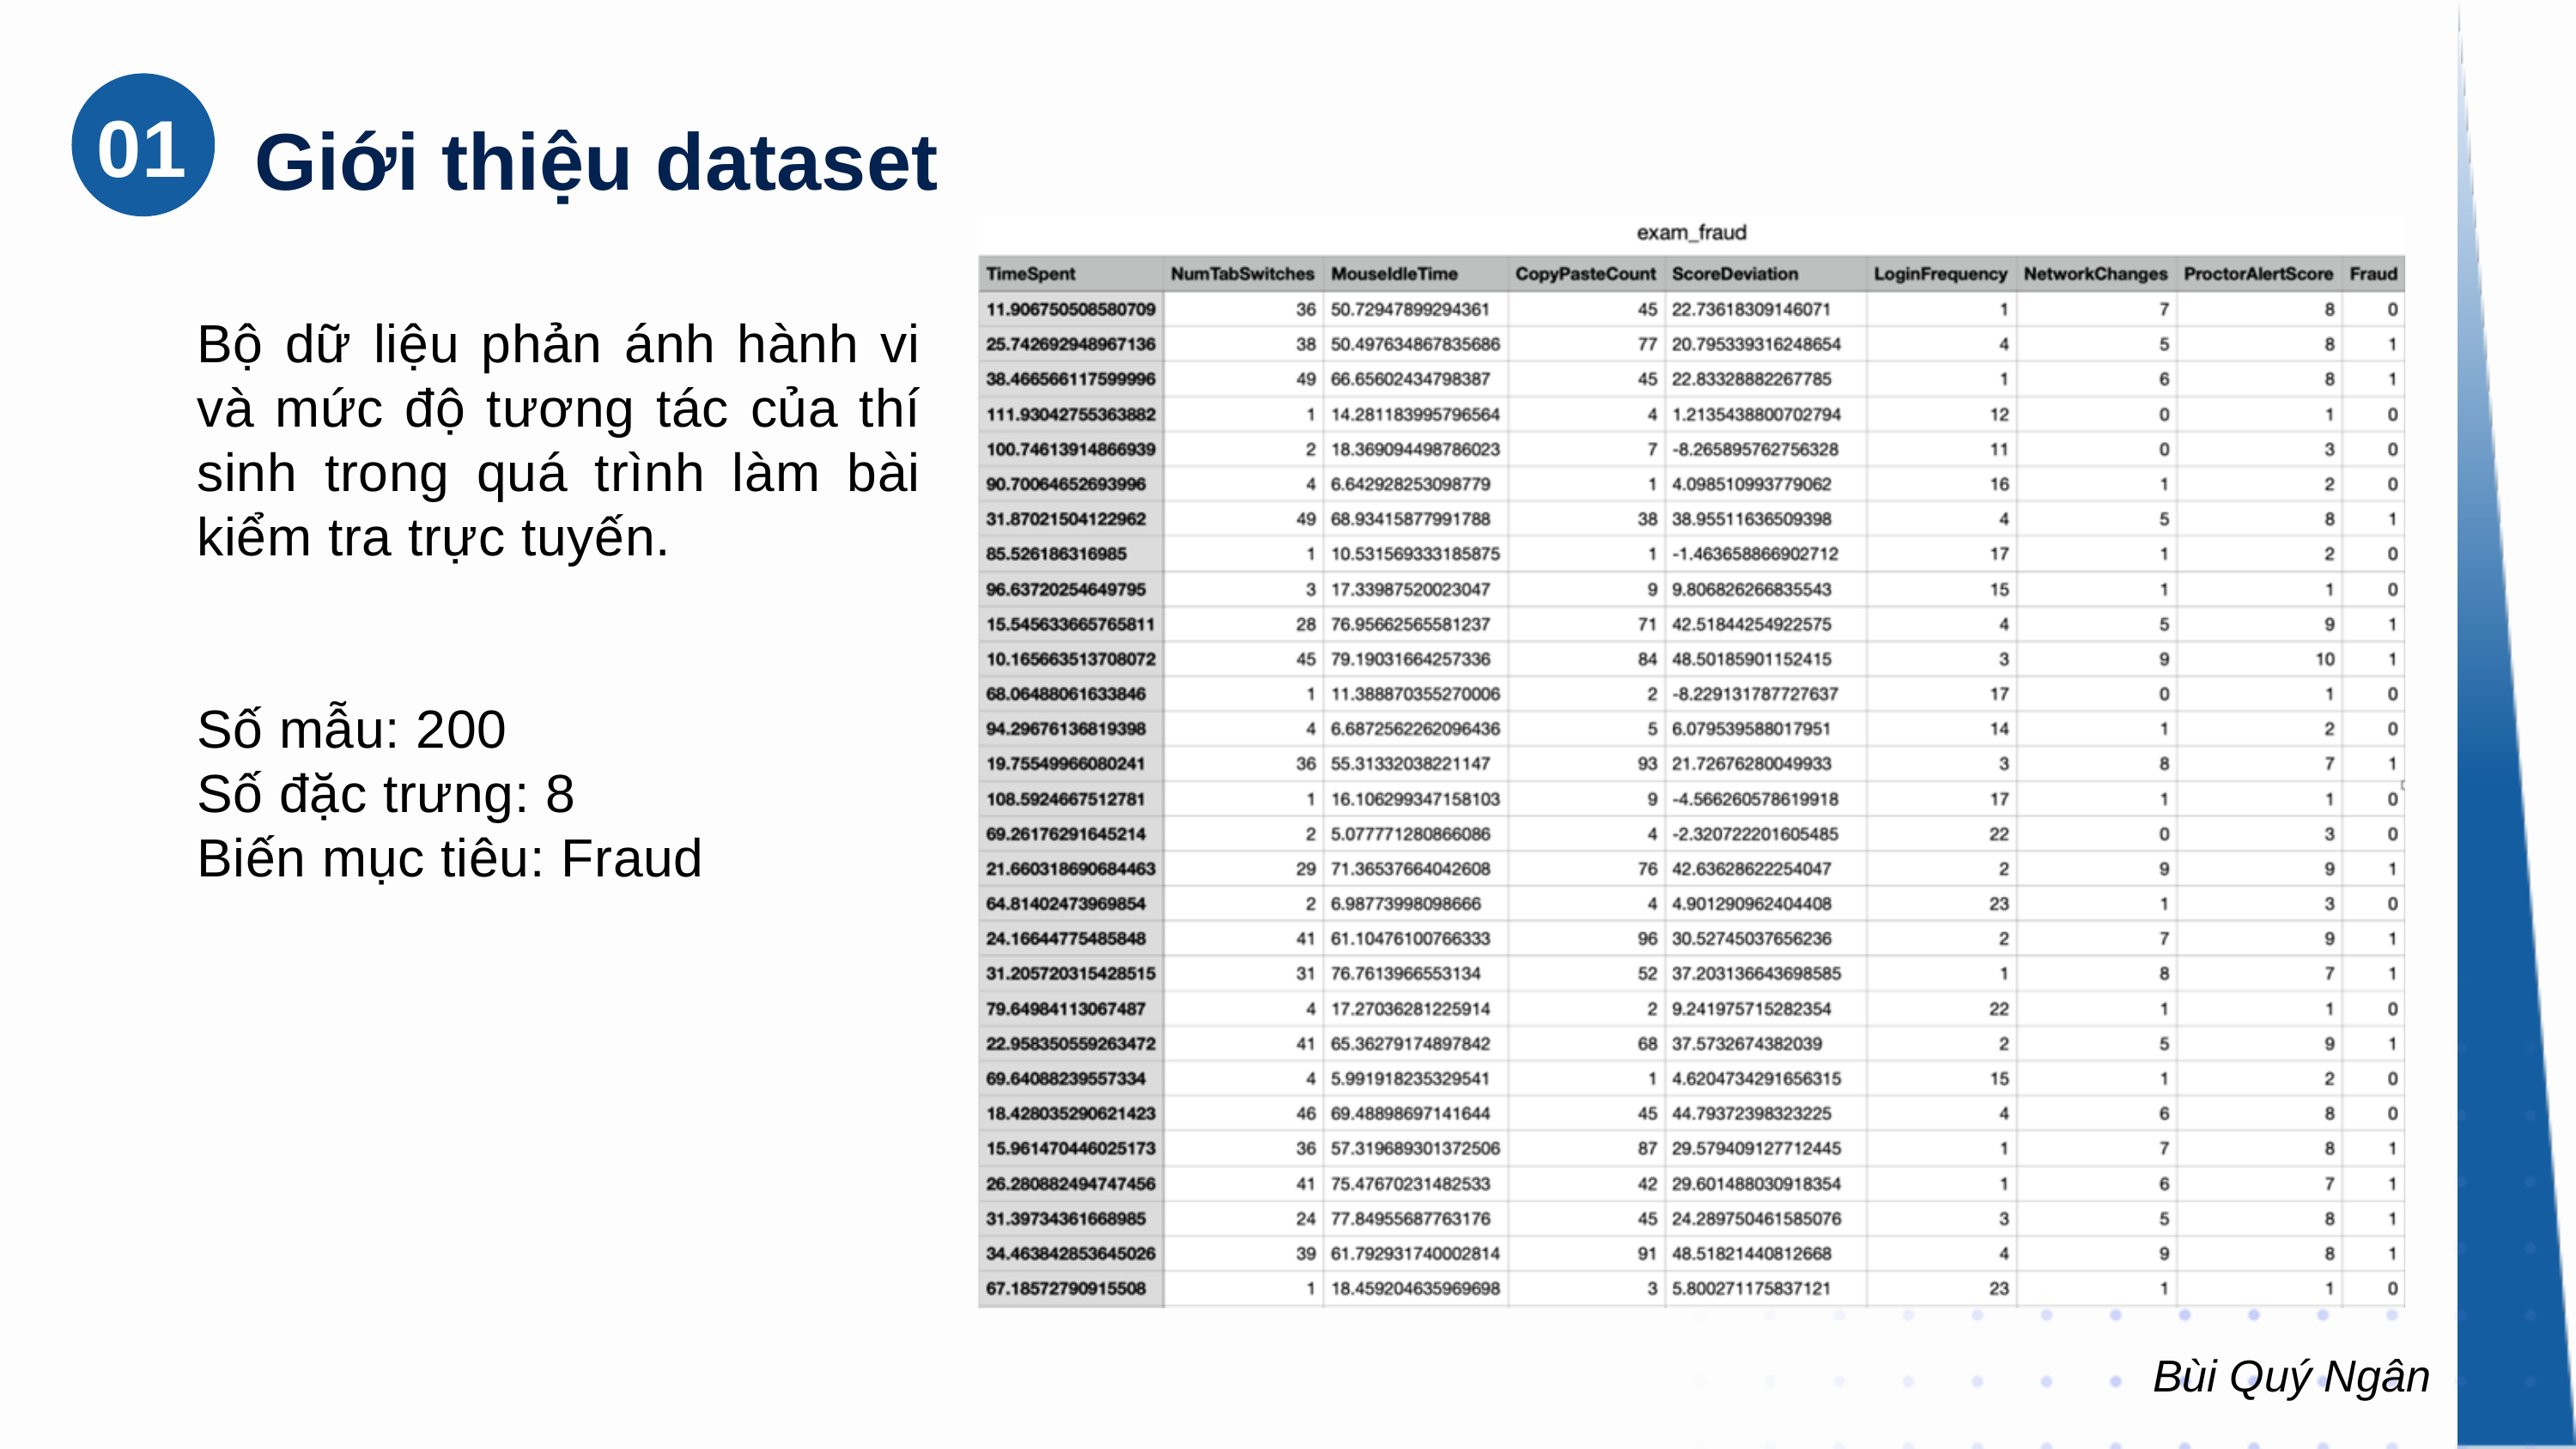

01
Giới thiệu dataset

Bộ dữ liệu phản ánh hành vi và mức độ tương tác của thí sinh trong quá trình làm bài kiểm tra trực tuyến.
Số mẫu: 200
Số đặc trưng: 8
Biến mục tiêu: Fraud

Bùi Quý Ngân